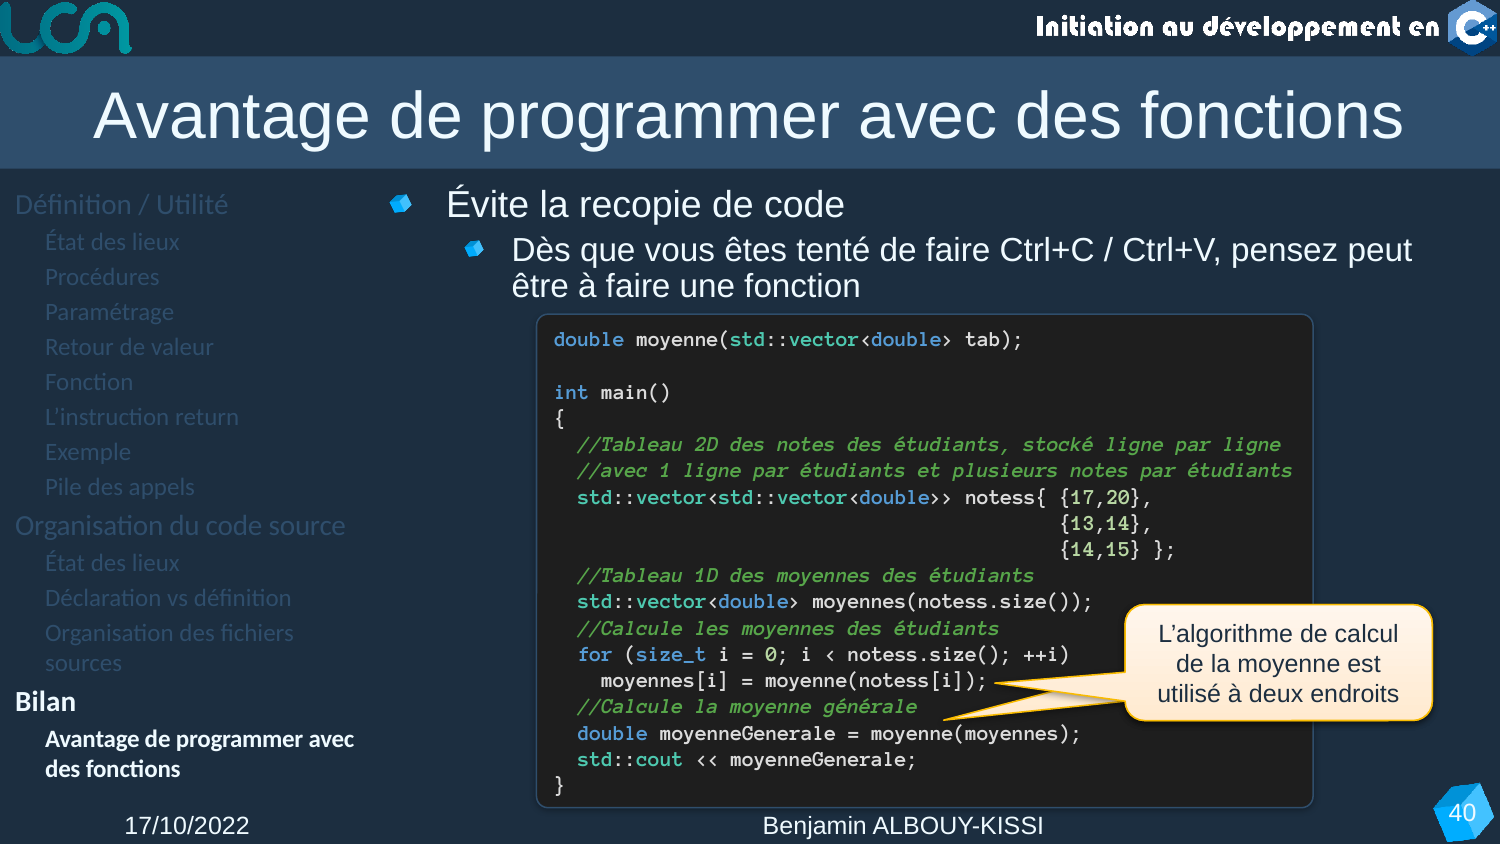

# Avantage de programmer avec des fonctions
Définition / Utilité
État des lieux
Procédures
Paramétrage
Retour de valeur
Fonction
L’instruction return
Exemple
Pile des appels
Organisation du code source
État des lieux
Déclaration vs définition
Organisation des fichiers sources
Bilan
Avantage de programmer avec des fonctions
Évite la recopie de code
Dès que vous êtes tenté de faire Ctrl+C / Ctrl+V, pensez peut être à faire une fonction

double moyenne(std::vector<double> tab);

int main()
{
  //Tableau 2D des notes des étudiants, stocké ligne par ligne
  //avec 1 ligne par étudiants et plusieurs notes par étudiants
  std::vector<std::vector<double>> notess{ {17,20},
                                           {13,14},
                                           {14,15} };
  //Tableau 1D des moyennes des étudiants
  std::vector<double> moyennes(notess.size());
  //Calcule les moyennes des étudiants
  for (size_t i = 0; i < notess.size(); ++i)
    moyennes[i] = moyenne(notess[i]);
  //Calcule la moyenne générale
  double moyenneGenerale = moyenne(moyennes);
  std::cout << moyenneGenerale;
}
L’algorithme de calcul de la moyenne est utilisé à deux endroits
L’algorithme de calcul de la moyenne est utilisé à deux endroits
40
17/10/2022
Benjamin ALBOUY-KISSI